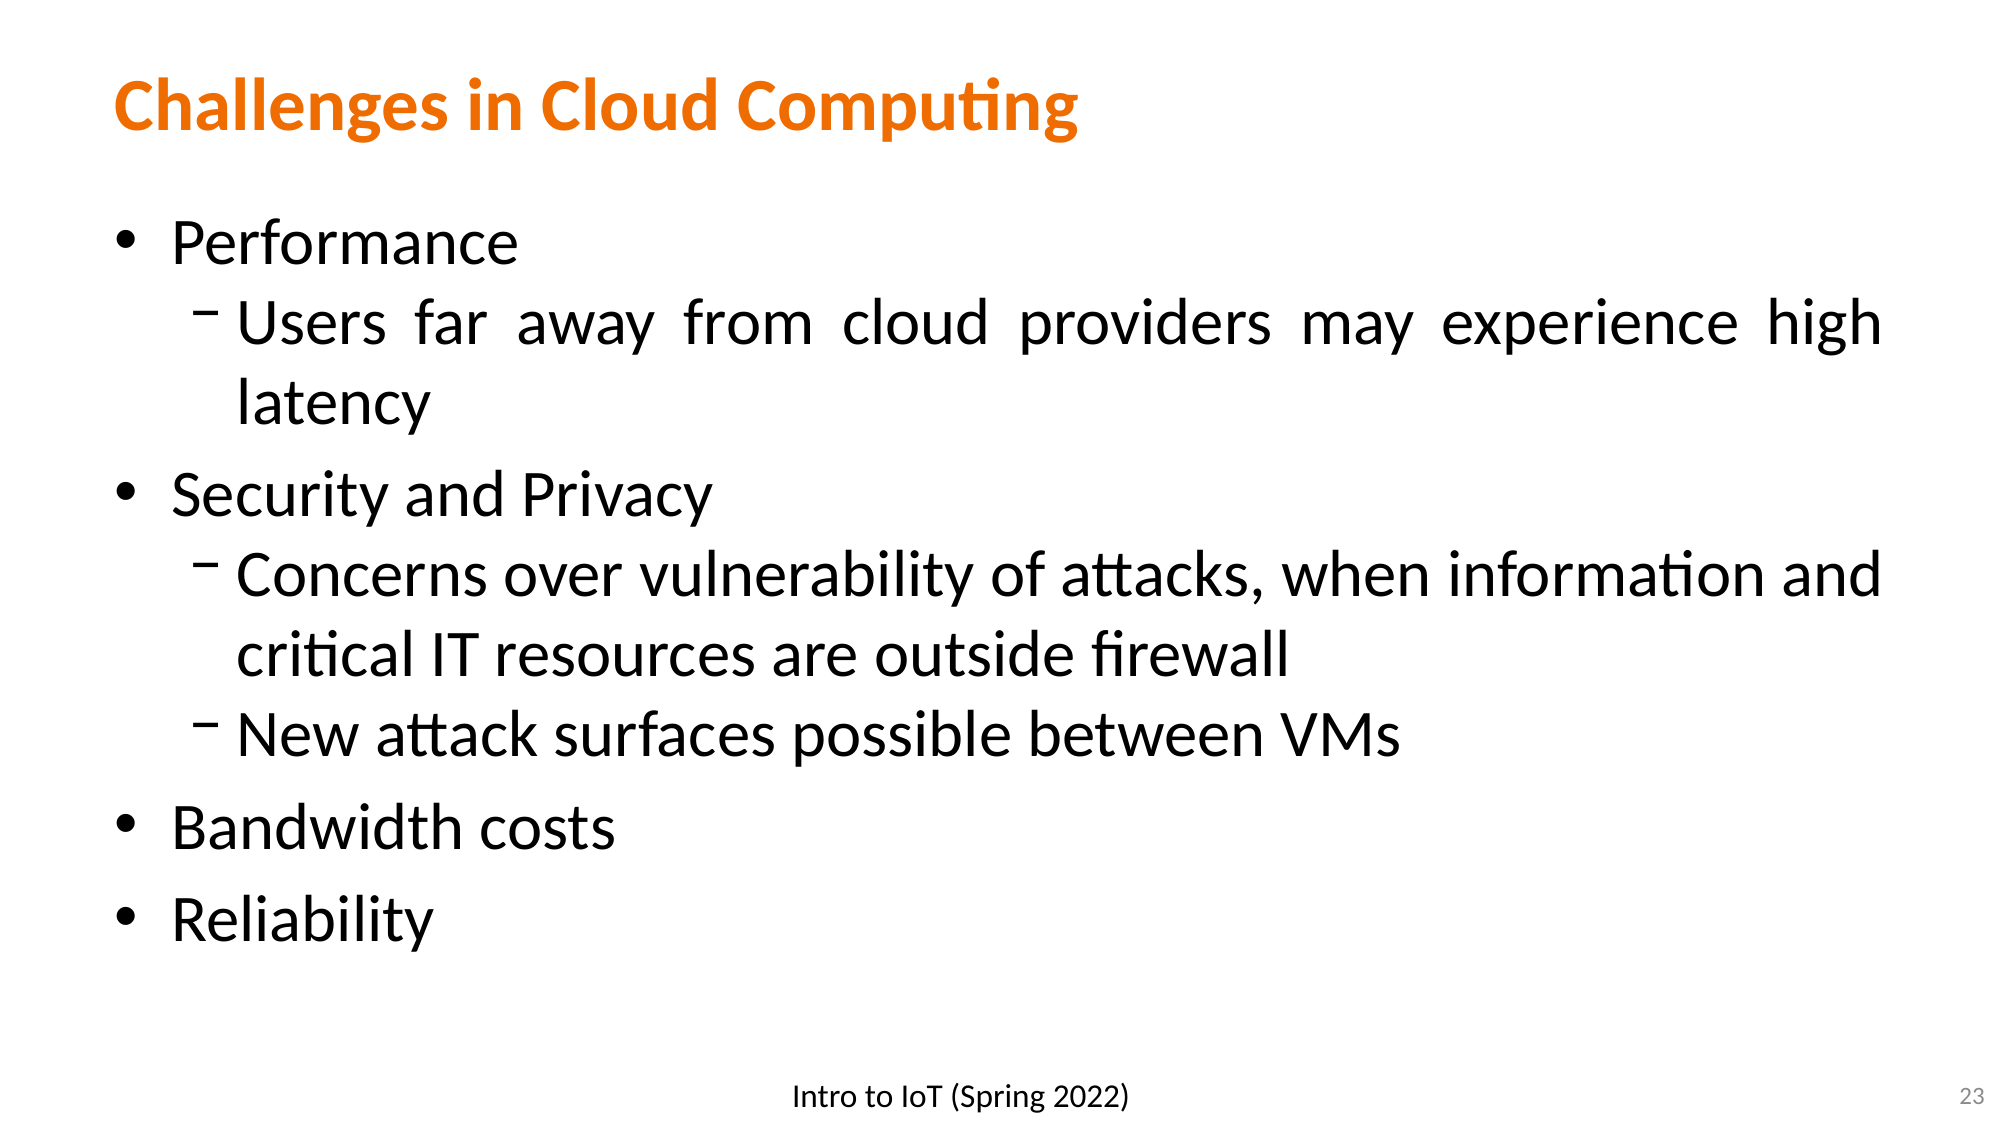

# Challenges in Cloud Computing
Performance
Users far away from cloud providers may experience high latency
Security and Privacy
Concerns over vulnerability of attacks, when information and critical IT resources are outside firewall
New attack surfaces possible between VMs
Bandwidth costs
Reliability
23
Intro to IoT (Spring 2022)